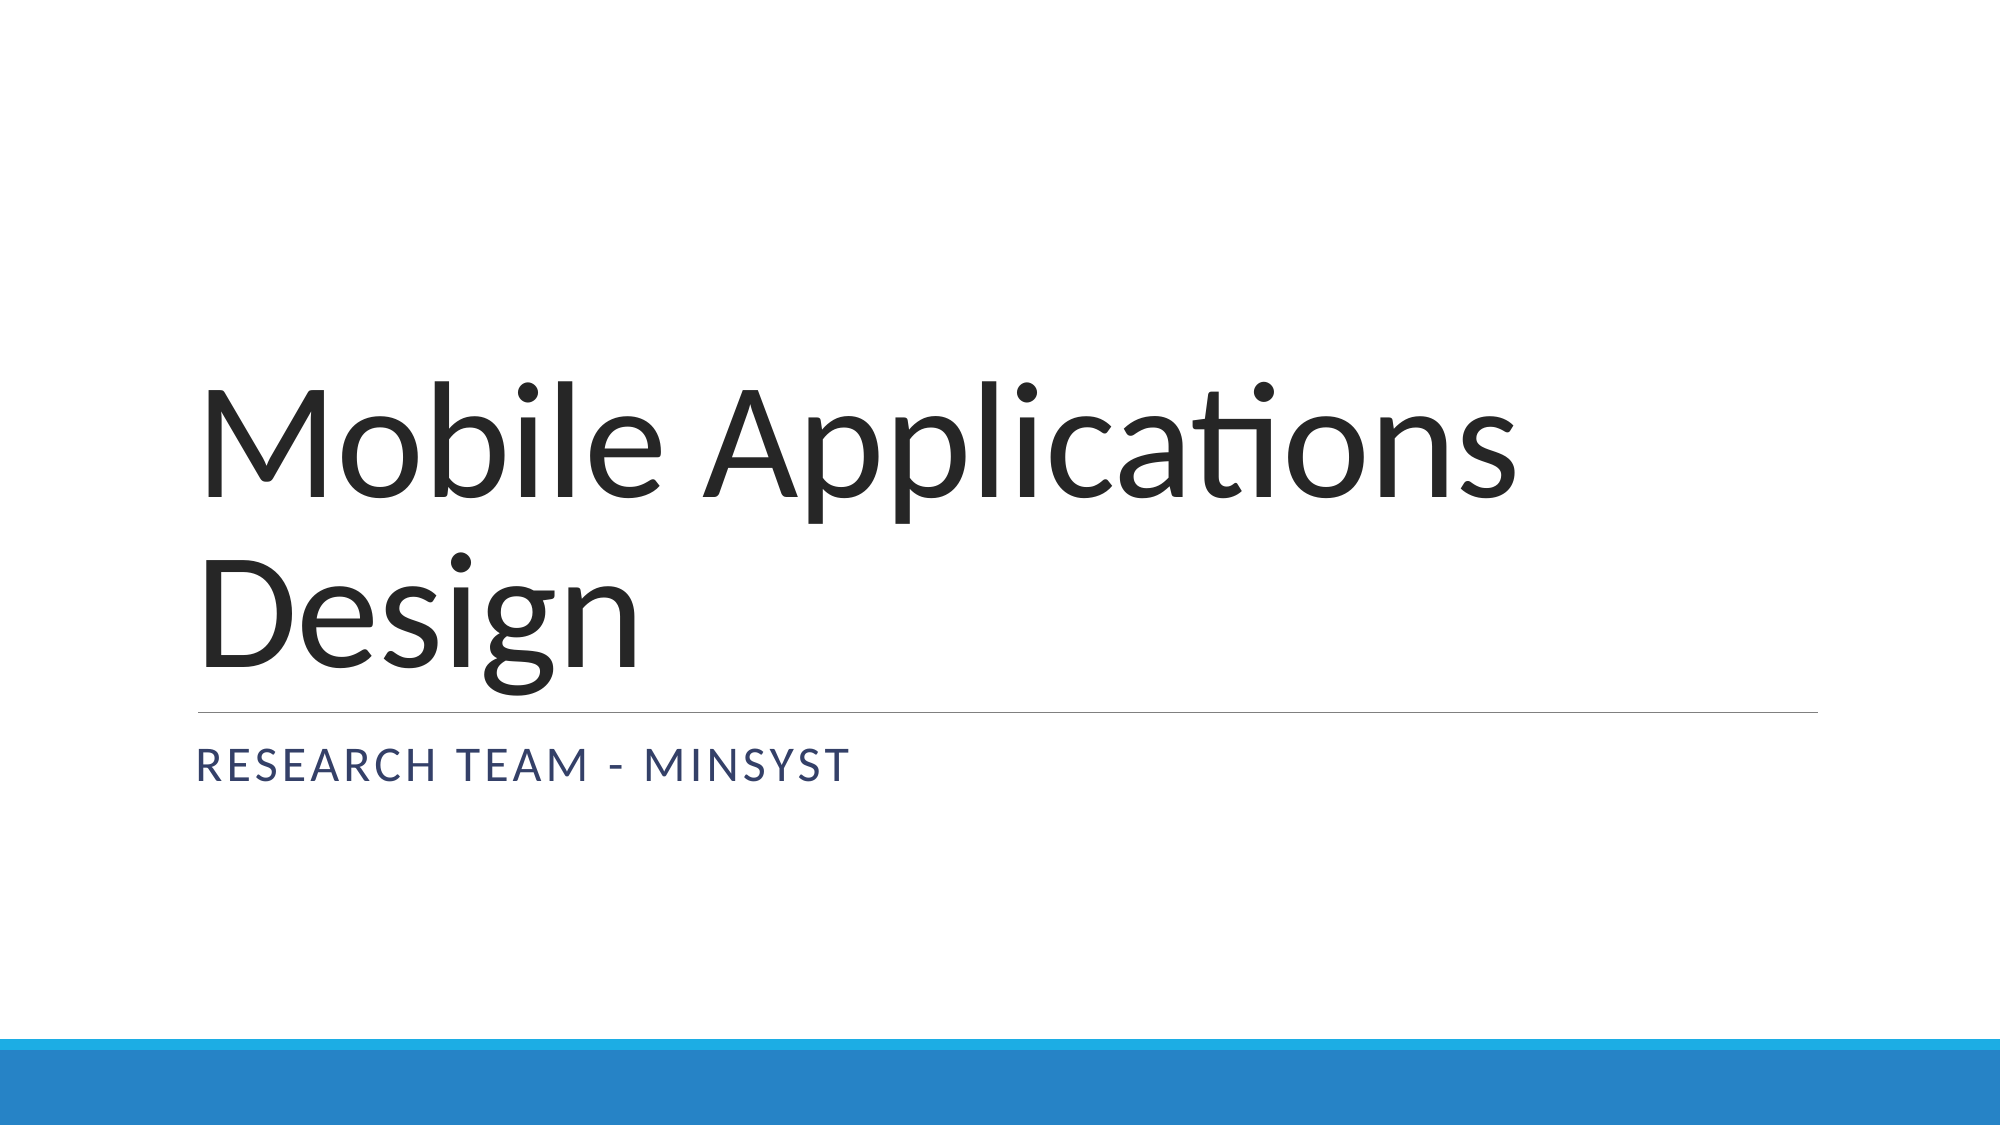

# Mobile Applications Design
RESEARCH TEAM - MINSYST